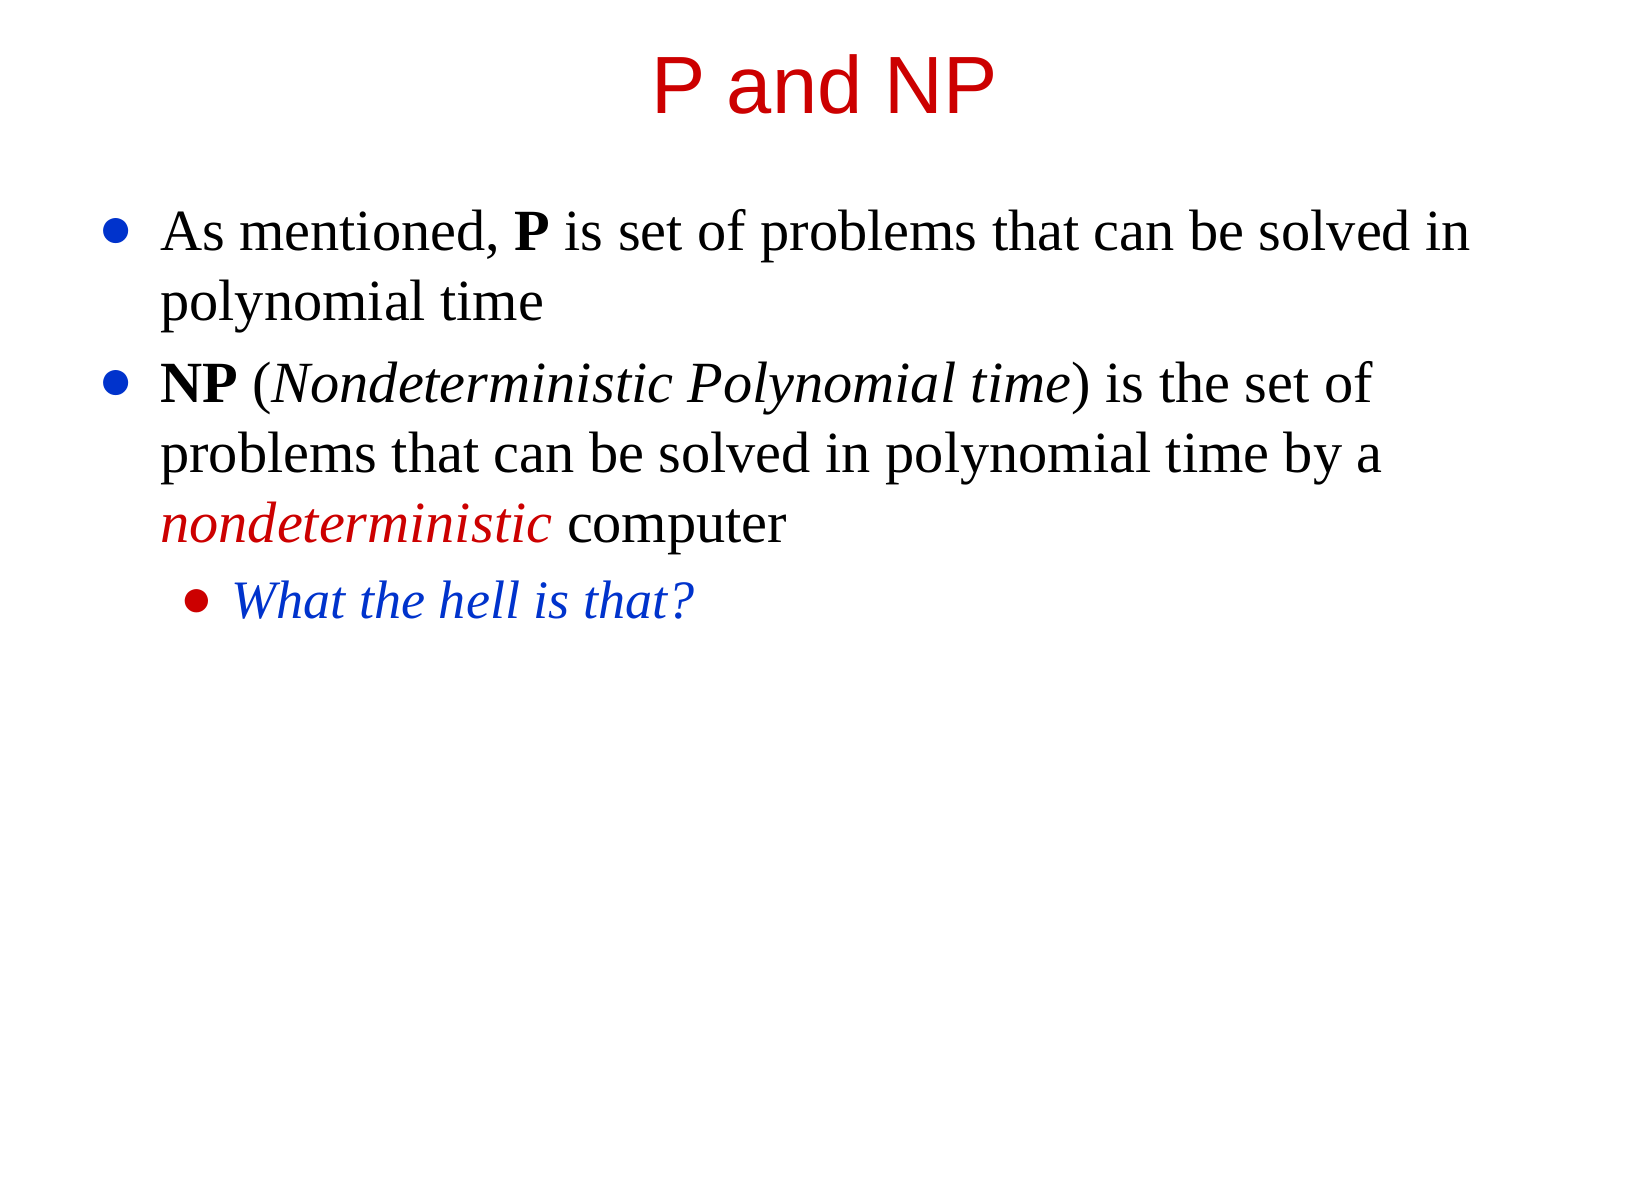

# P and NP
As mentioned, P is set of problems that can be solved in polynomial time
NP (Nondeterministic Polynomial time) is the set of problems that can be solved in polynomial time by a nondeterministic computer
What the hell is that?